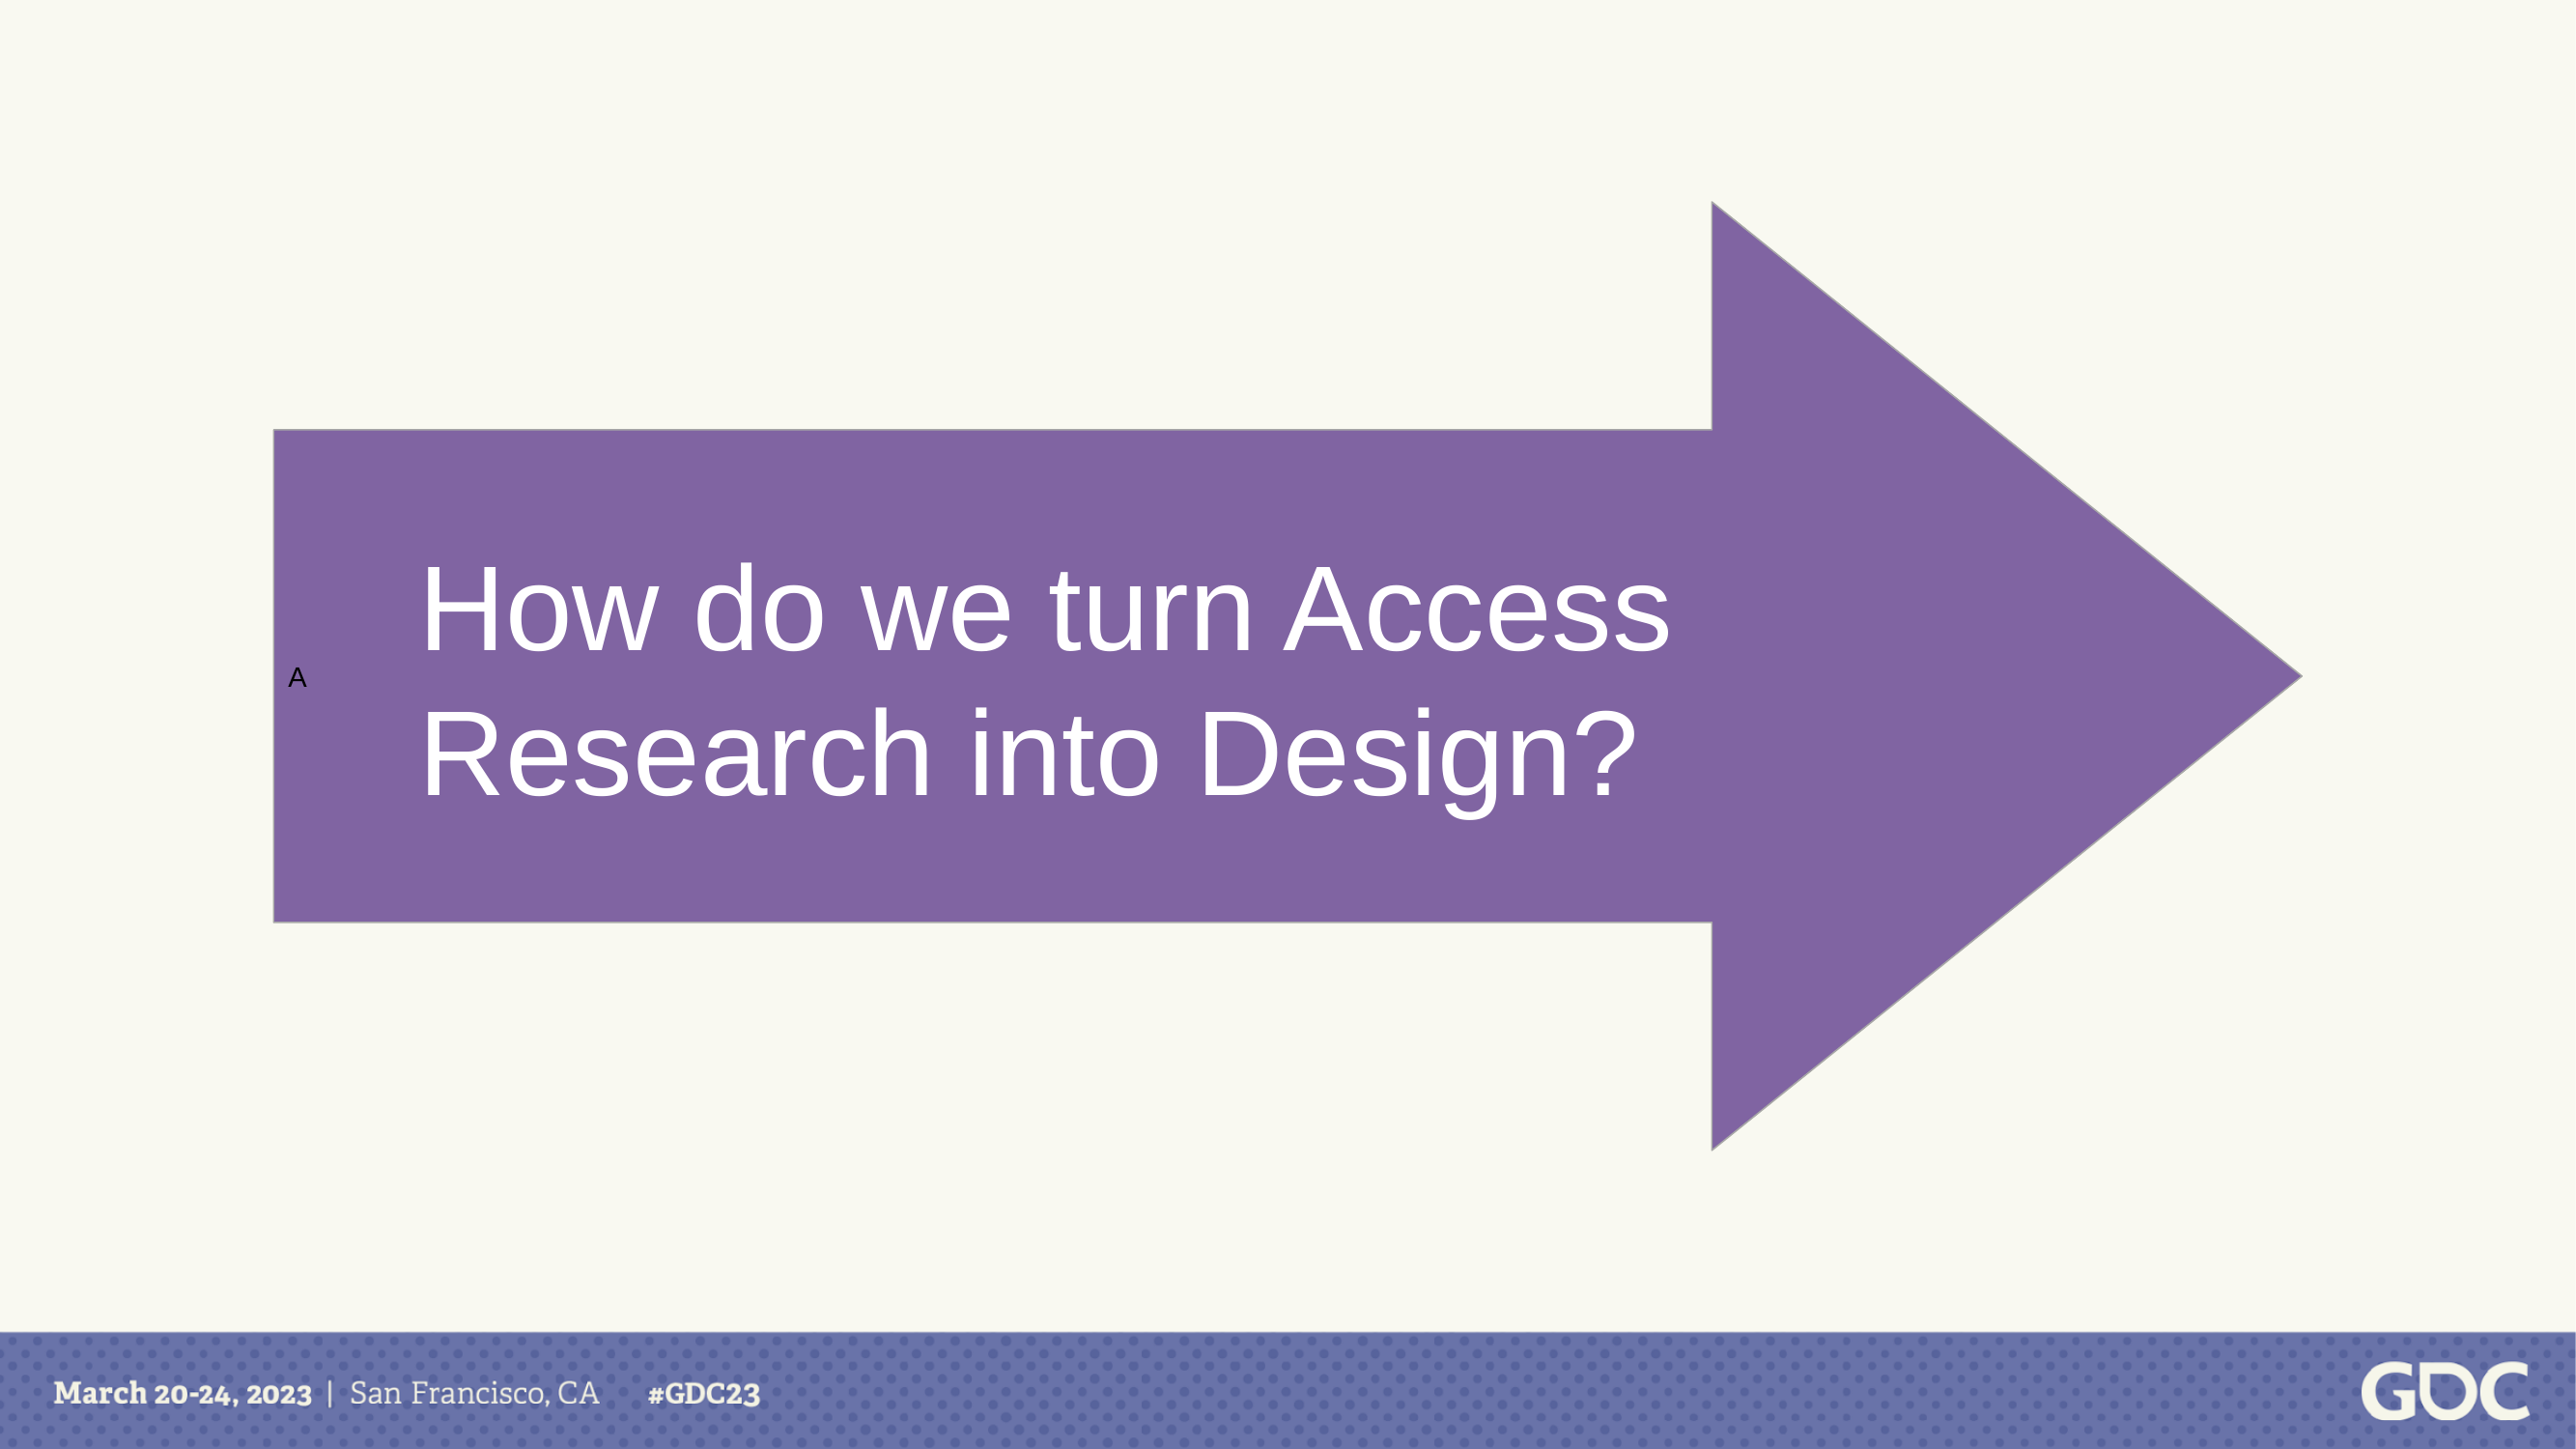

A
How do we turn Access Research into Design?